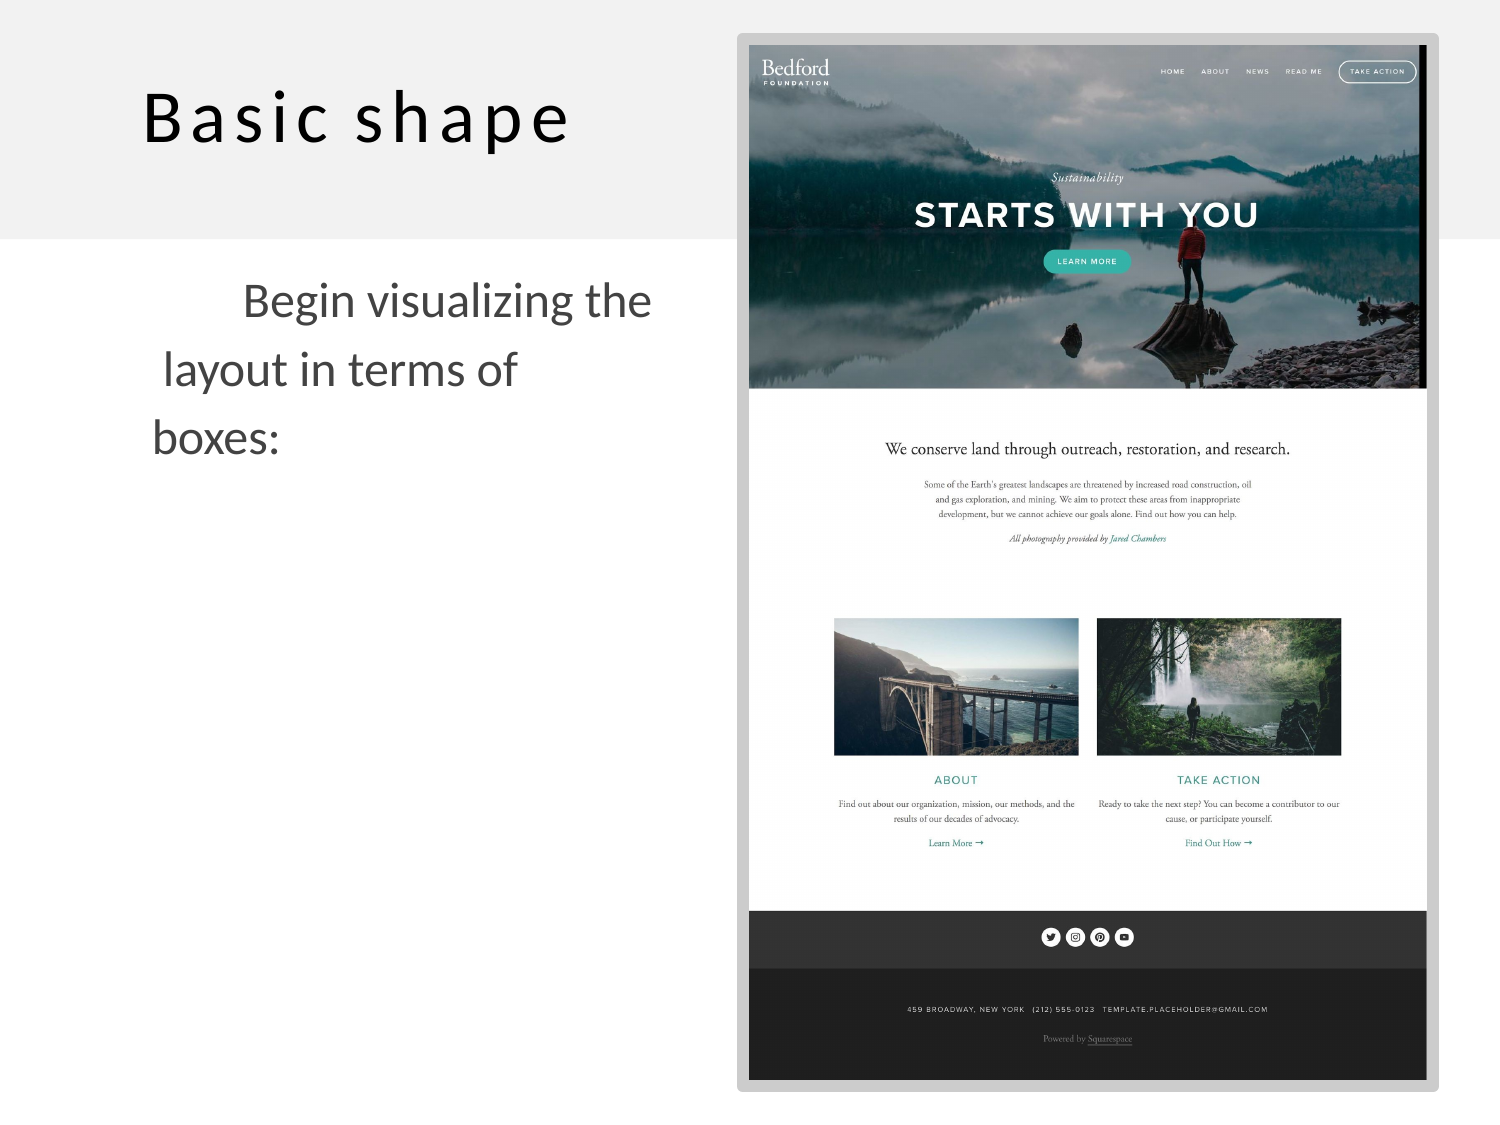

Basic shape
Begin visualizing the  layout in terms of boxes: